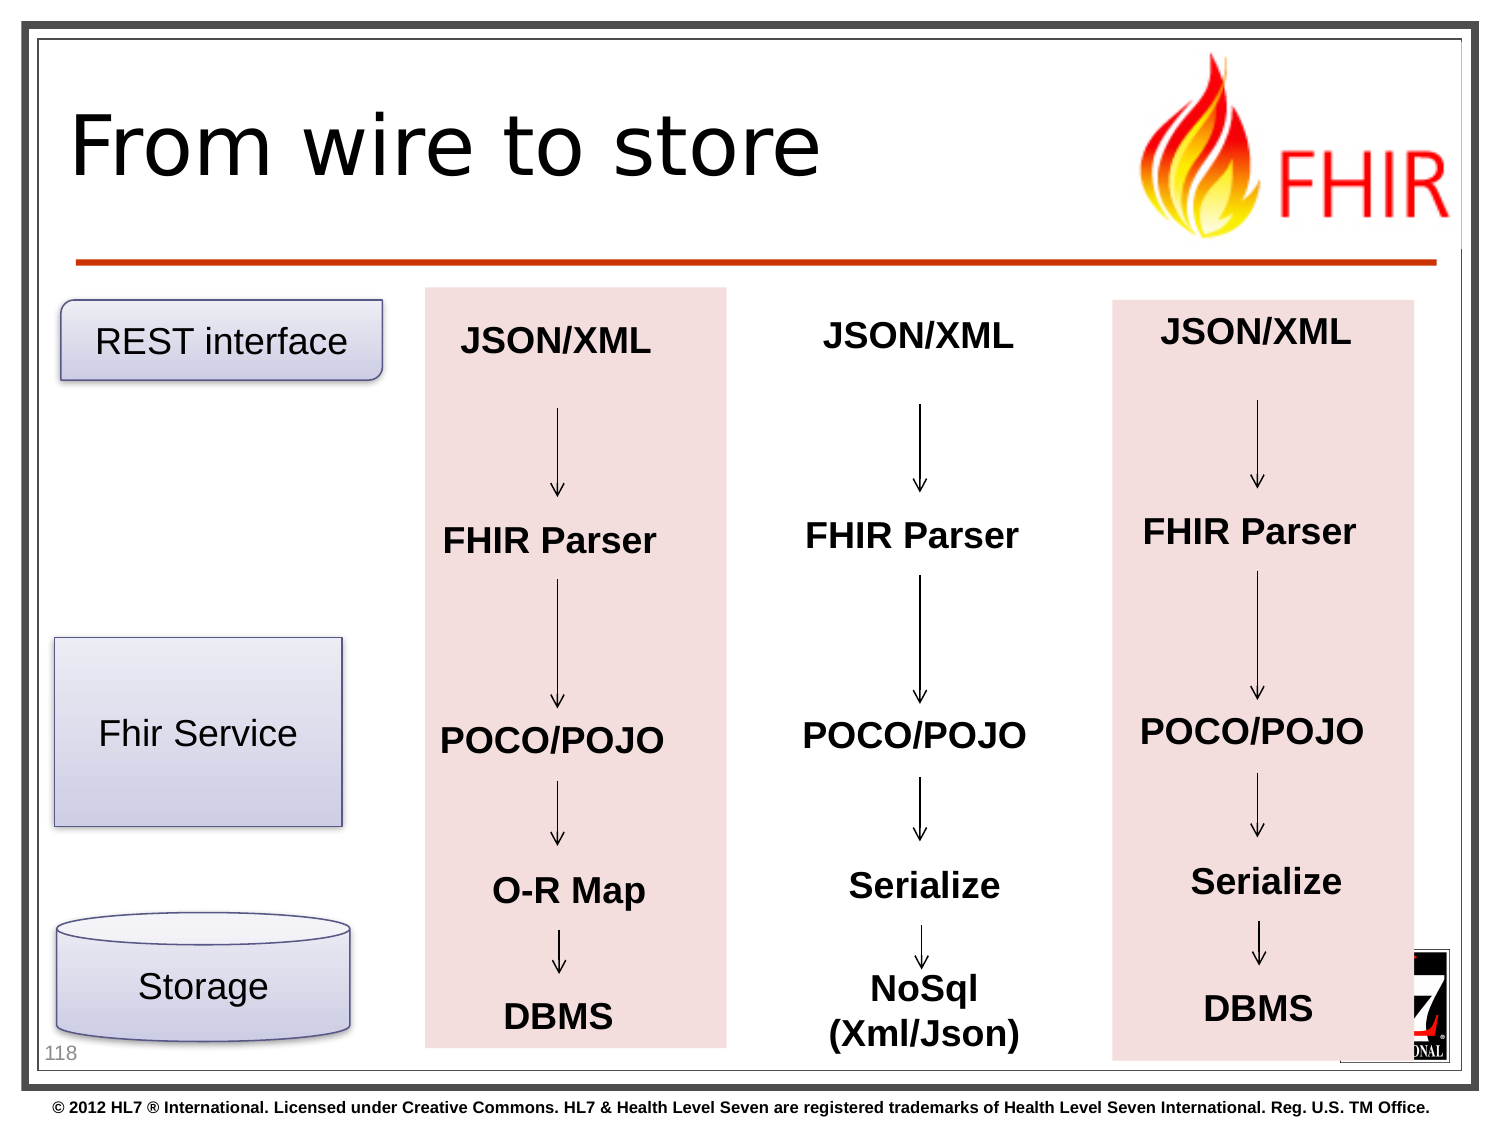

# From wire to store

REST interface

JSON/XML
FHIR Parser
POCO/POJO
Serialize
DBMS
JSON/XML
FHIR Parser
POCO/POJO
Serialize
NoSql
(Xml/Json)
JSON/XML
FHIR Parser
POCO/POJO
O-R Map
DBMS
Fhir Service
Storage
118